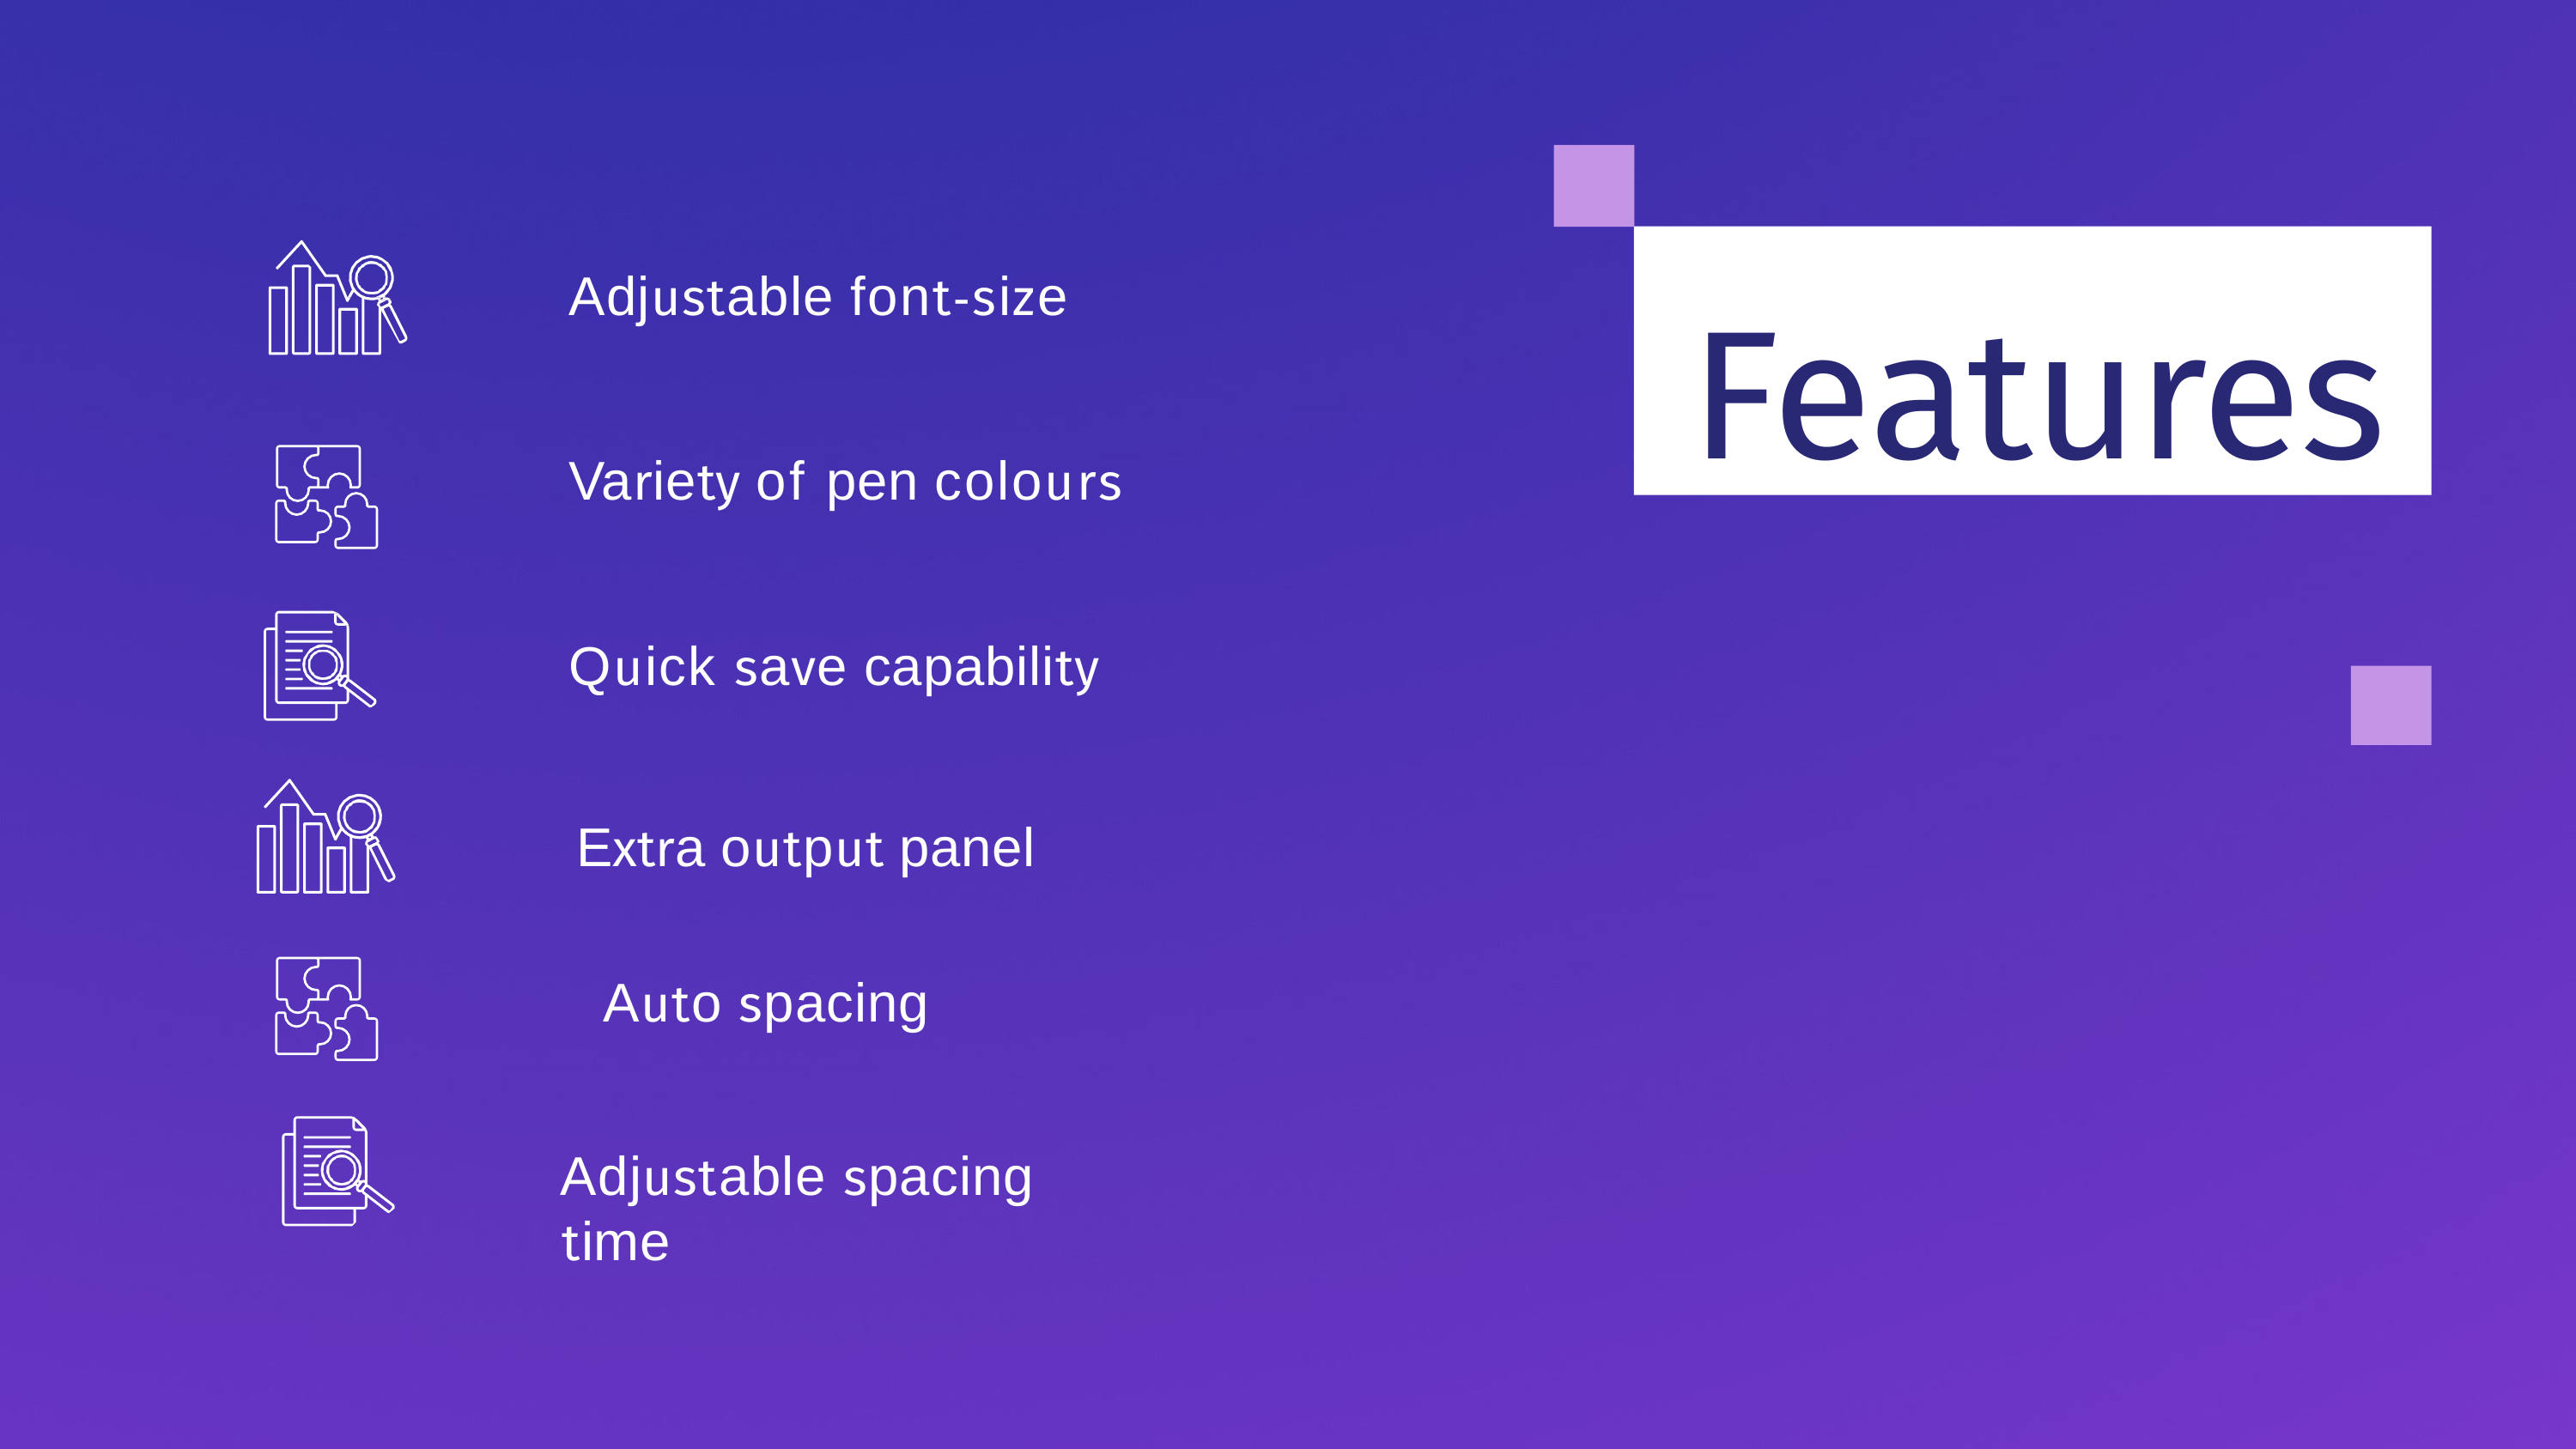

Features
# Adjustable font-size
Variety of pen colours

Quick save capability
Extra output panel  Auto spacing

Adjustable spacing time